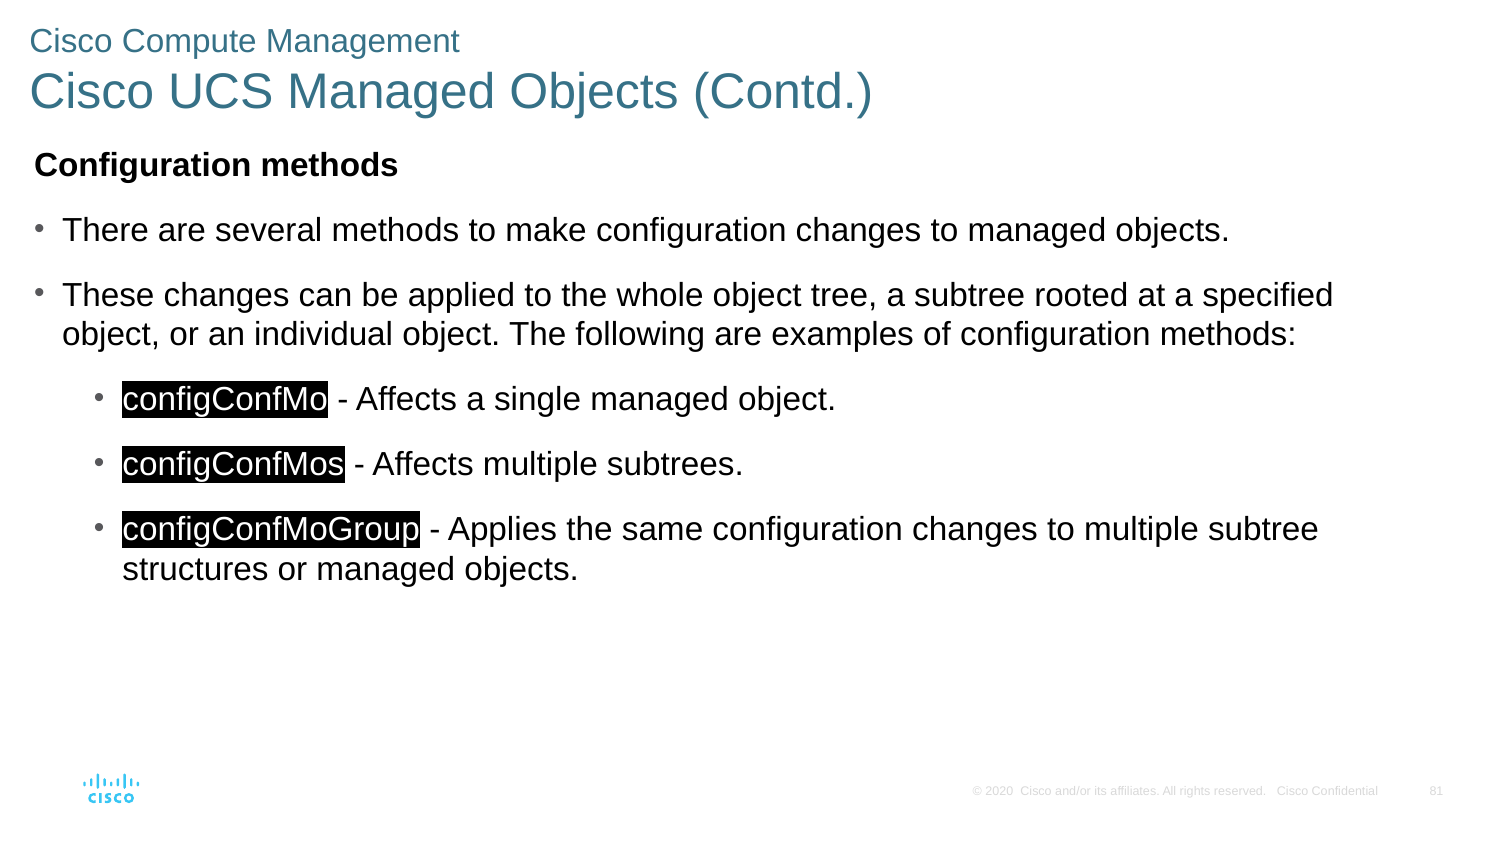

# Cisco Compute Management Cisco UCS Managed Objects (Contd.)
Configuration methods
There are several methods to make configuration changes to managed objects.
These changes can be applied to the whole object tree, a subtree rooted at a specified object, or an individual object. The following are examples of configuration methods:
configConfMo - Affects a single managed object.
configConfMos - Affects multiple subtrees.
configConfMoGroup - Applies the same configuration changes to multiple subtree structures or managed objects.